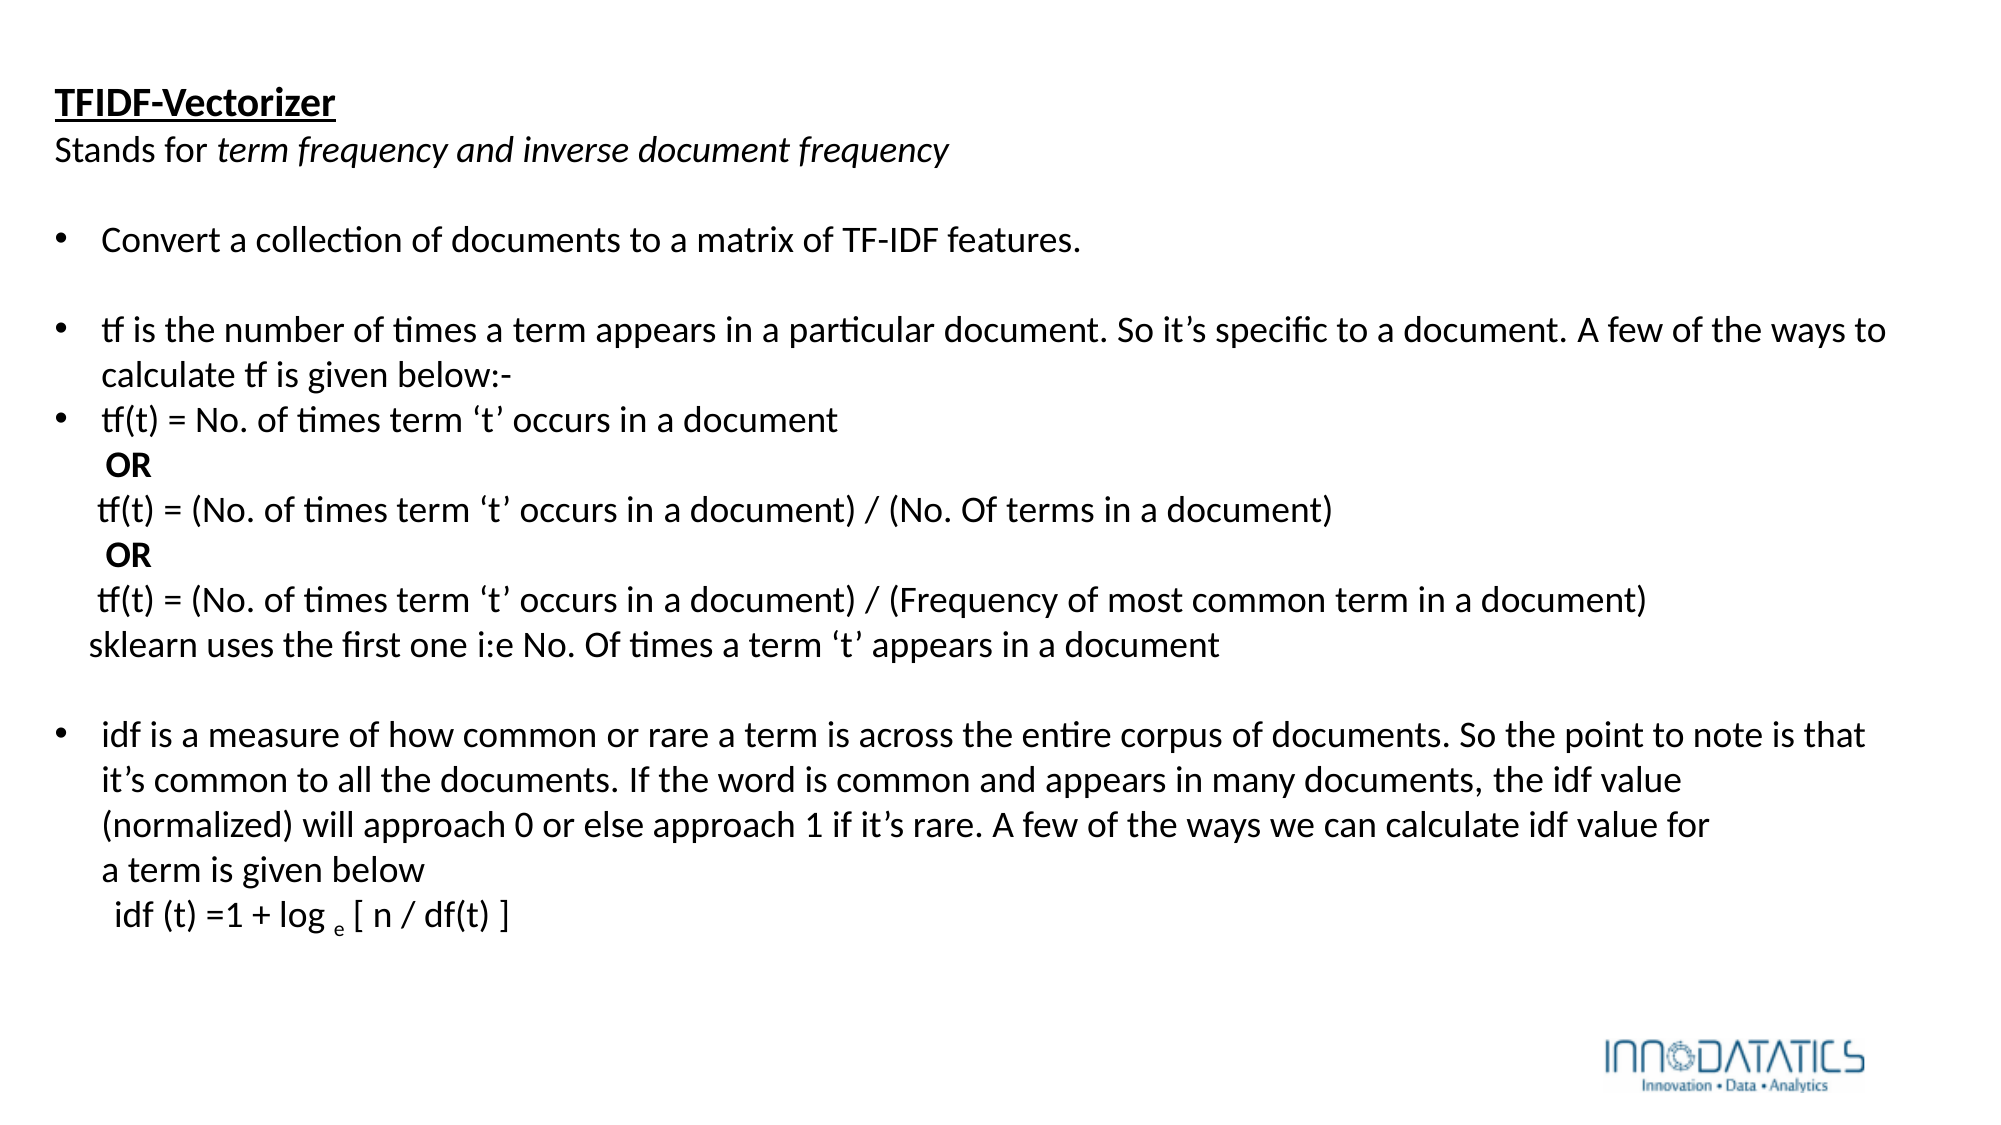

TFIDF-Vectorizer
Stands for term frequency and inverse document frequency

Convert a collection of documents to a matrix of TF-IDF features.

tf is the number of times a term appears in a particular document. So it’s specific to a document. A few of the ways to calculate tf is given below:-
tf(t) = No. of times term ‘t’ occurs in a document
      OR
     tf(t) = (No. of times term ‘t’ occurs in a document) / (No. Of terms in a document)
      OR
     tf(t) = (No. of times term ‘t’ occurs in a document) / (Frequency of most common term in a document)
    sklearn uses the first one i:e No. Of times a term ‘t’ appears in a document

idf is a measure of how common or rare a term is across the entire corpus of documents. So the point to note is that it’s common to all the documents. If the word is common and appears in many documents, the idf value (normalized) will approach 0 or else approach 1 if it’s rare. A few of the ways we can calculate idf value for a term is given below
       idf (t) =1 + log e [ n / df(t) ]